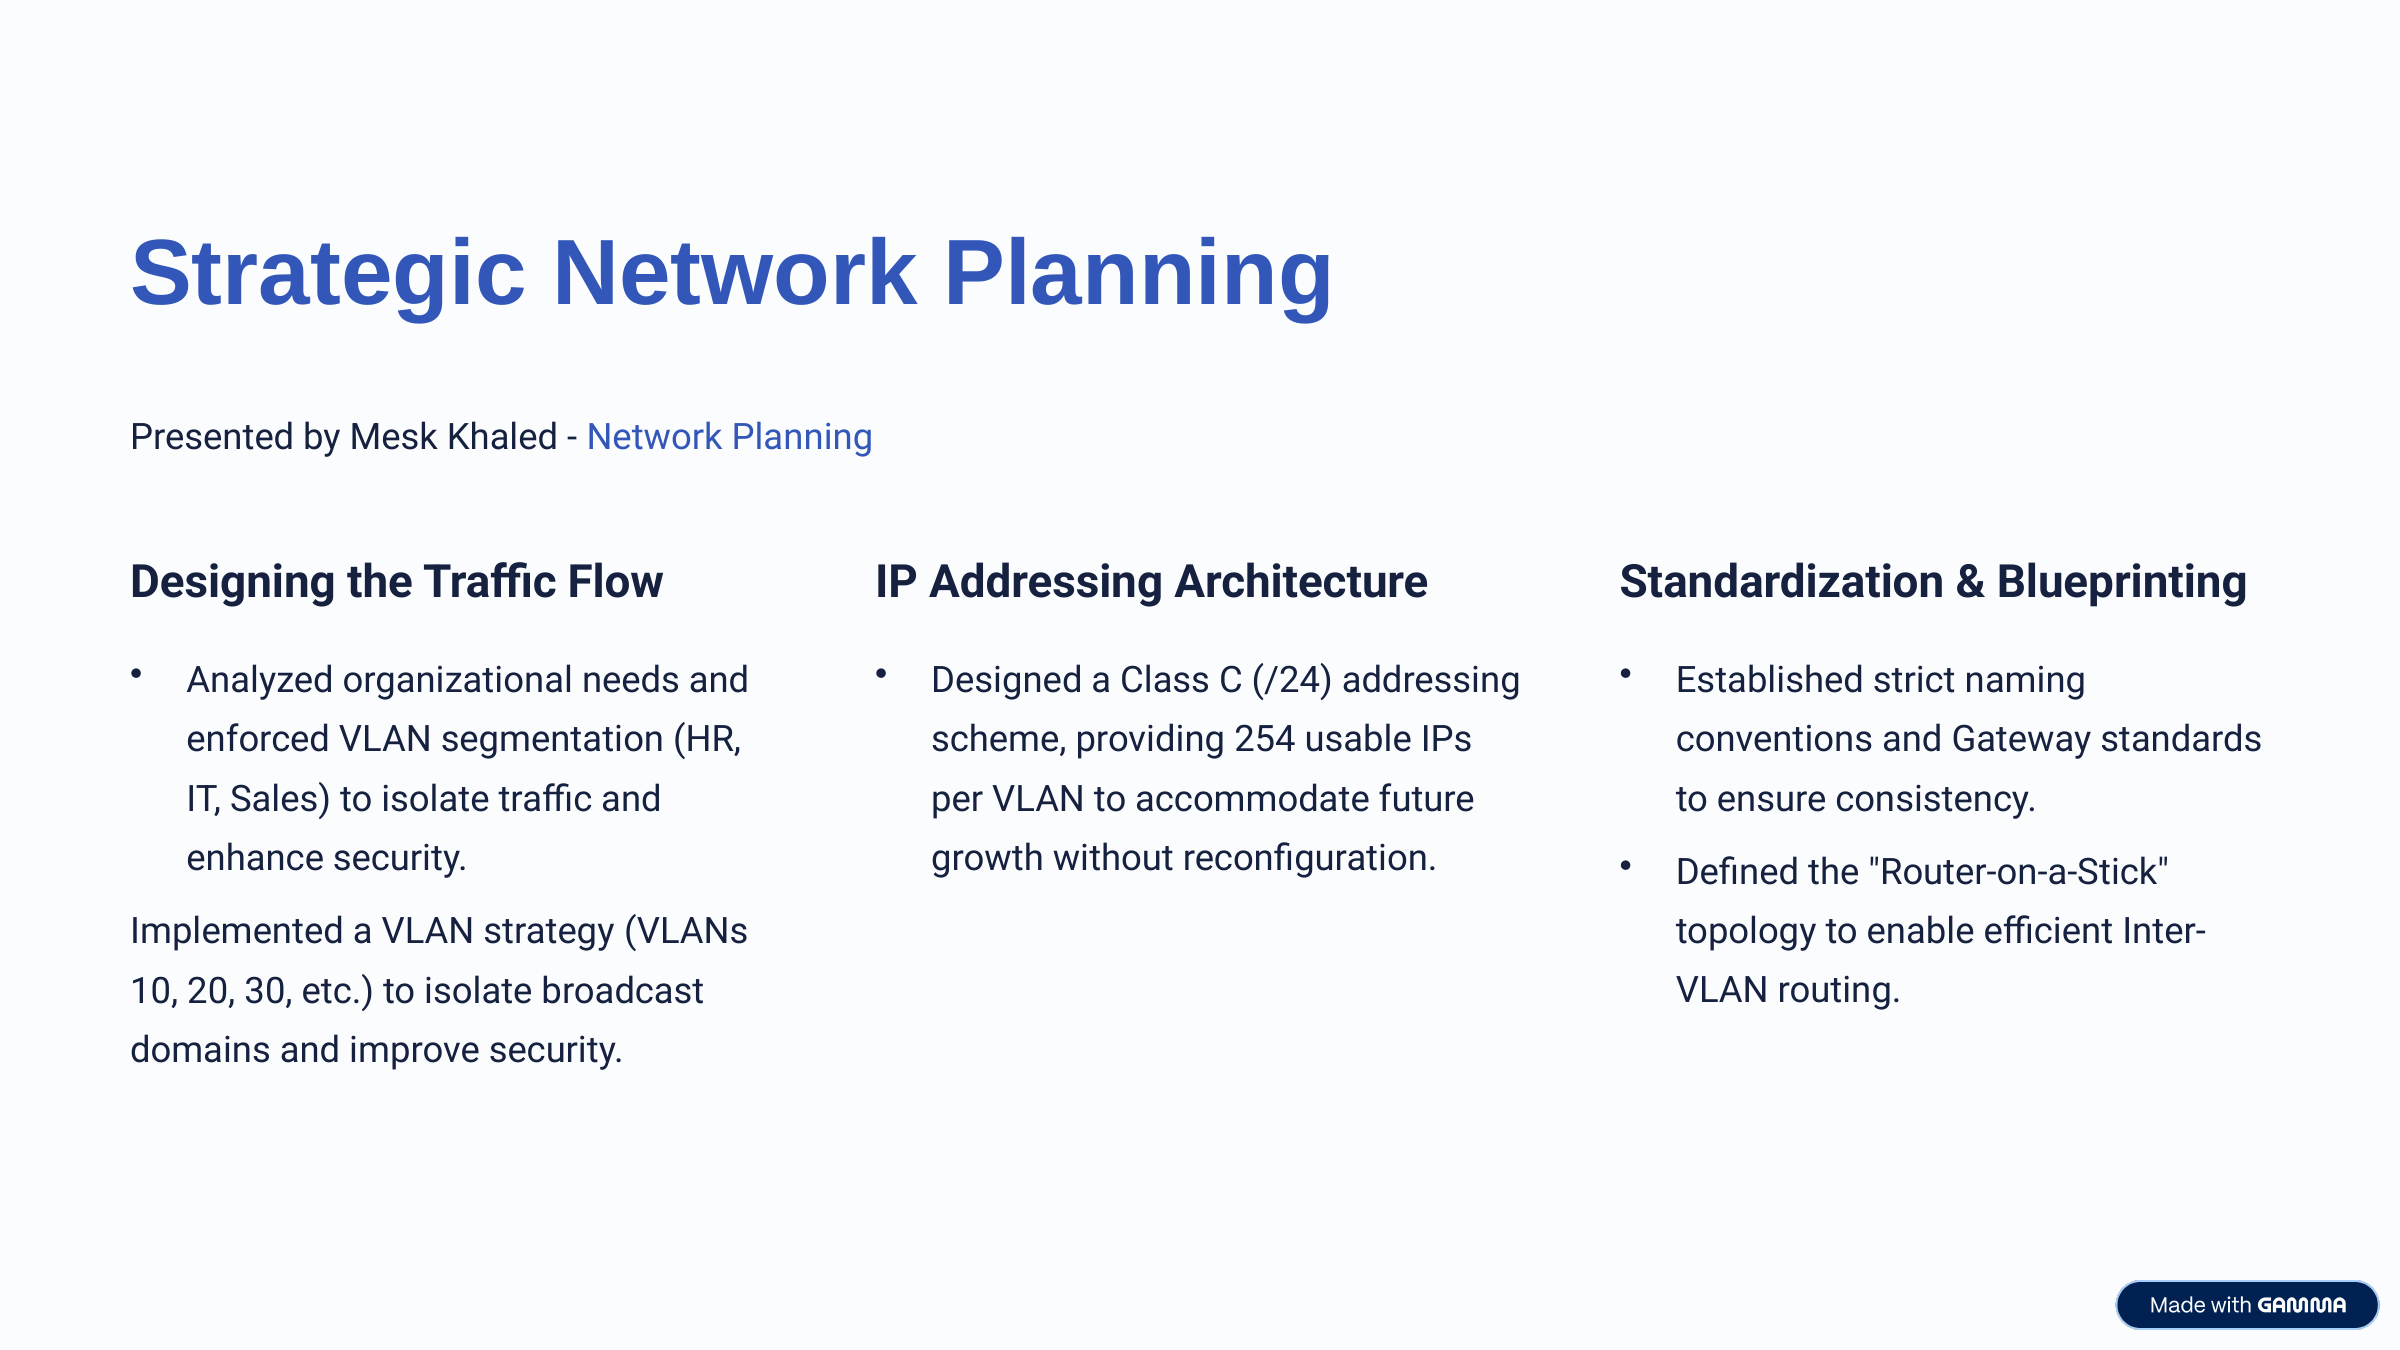

Strategic Network Planning
Presented by Mesk Khaled - Network Planning
Designing the Traffic Flow
IP Addressing Architecture
Standardization & Blueprinting
Analyzed organizational needs and enforced VLAN segmentation (HR, IT, Sales) to isolate traffic and enhance security.
Designed a Class C (/24) addressing scheme, providing 254 usable IPs per VLAN to accommodate future growth without reconfiguration.
Established strict naming conventions and Gateway standards to ensure consistency.
Defined the "Router-on-a-Stick" topology to enable efficient Inter-VLAN routing.
Implemented a VLAN strategy (VLANs 10, 20, 30, etc.) to isolate broadcast domains and improve security.